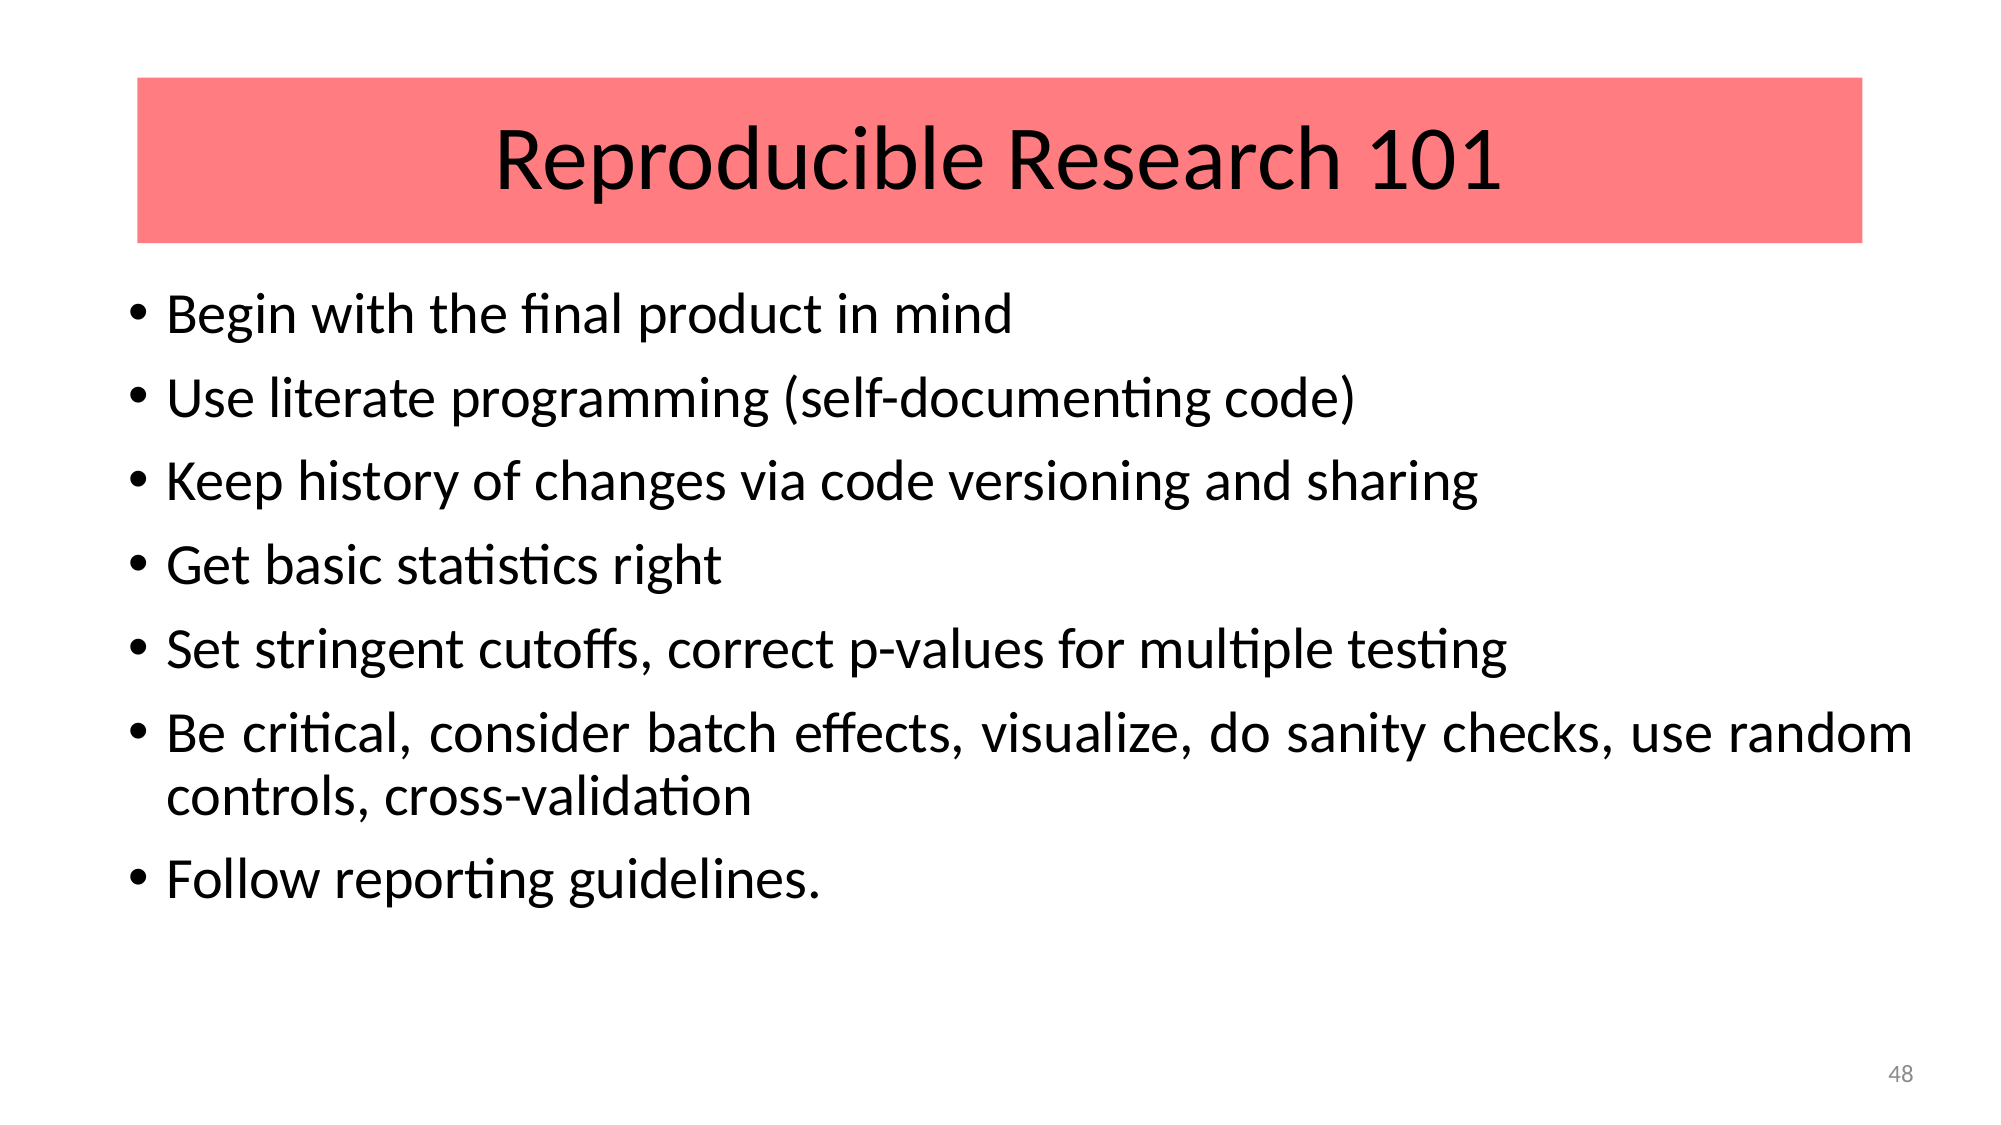

# Reproducible Research 101
Begin with the final product in mind
Use literate programming (self-documenting code)
Keep history of changes via code versioning and sharing
Get basic statistics right
Set stringent cutoffs, correct p-values for multiple testing
Be critical, consider batch effects, visualize, do sanity checks, use random controls, cross-validation
Follow reporting guidelines.
48